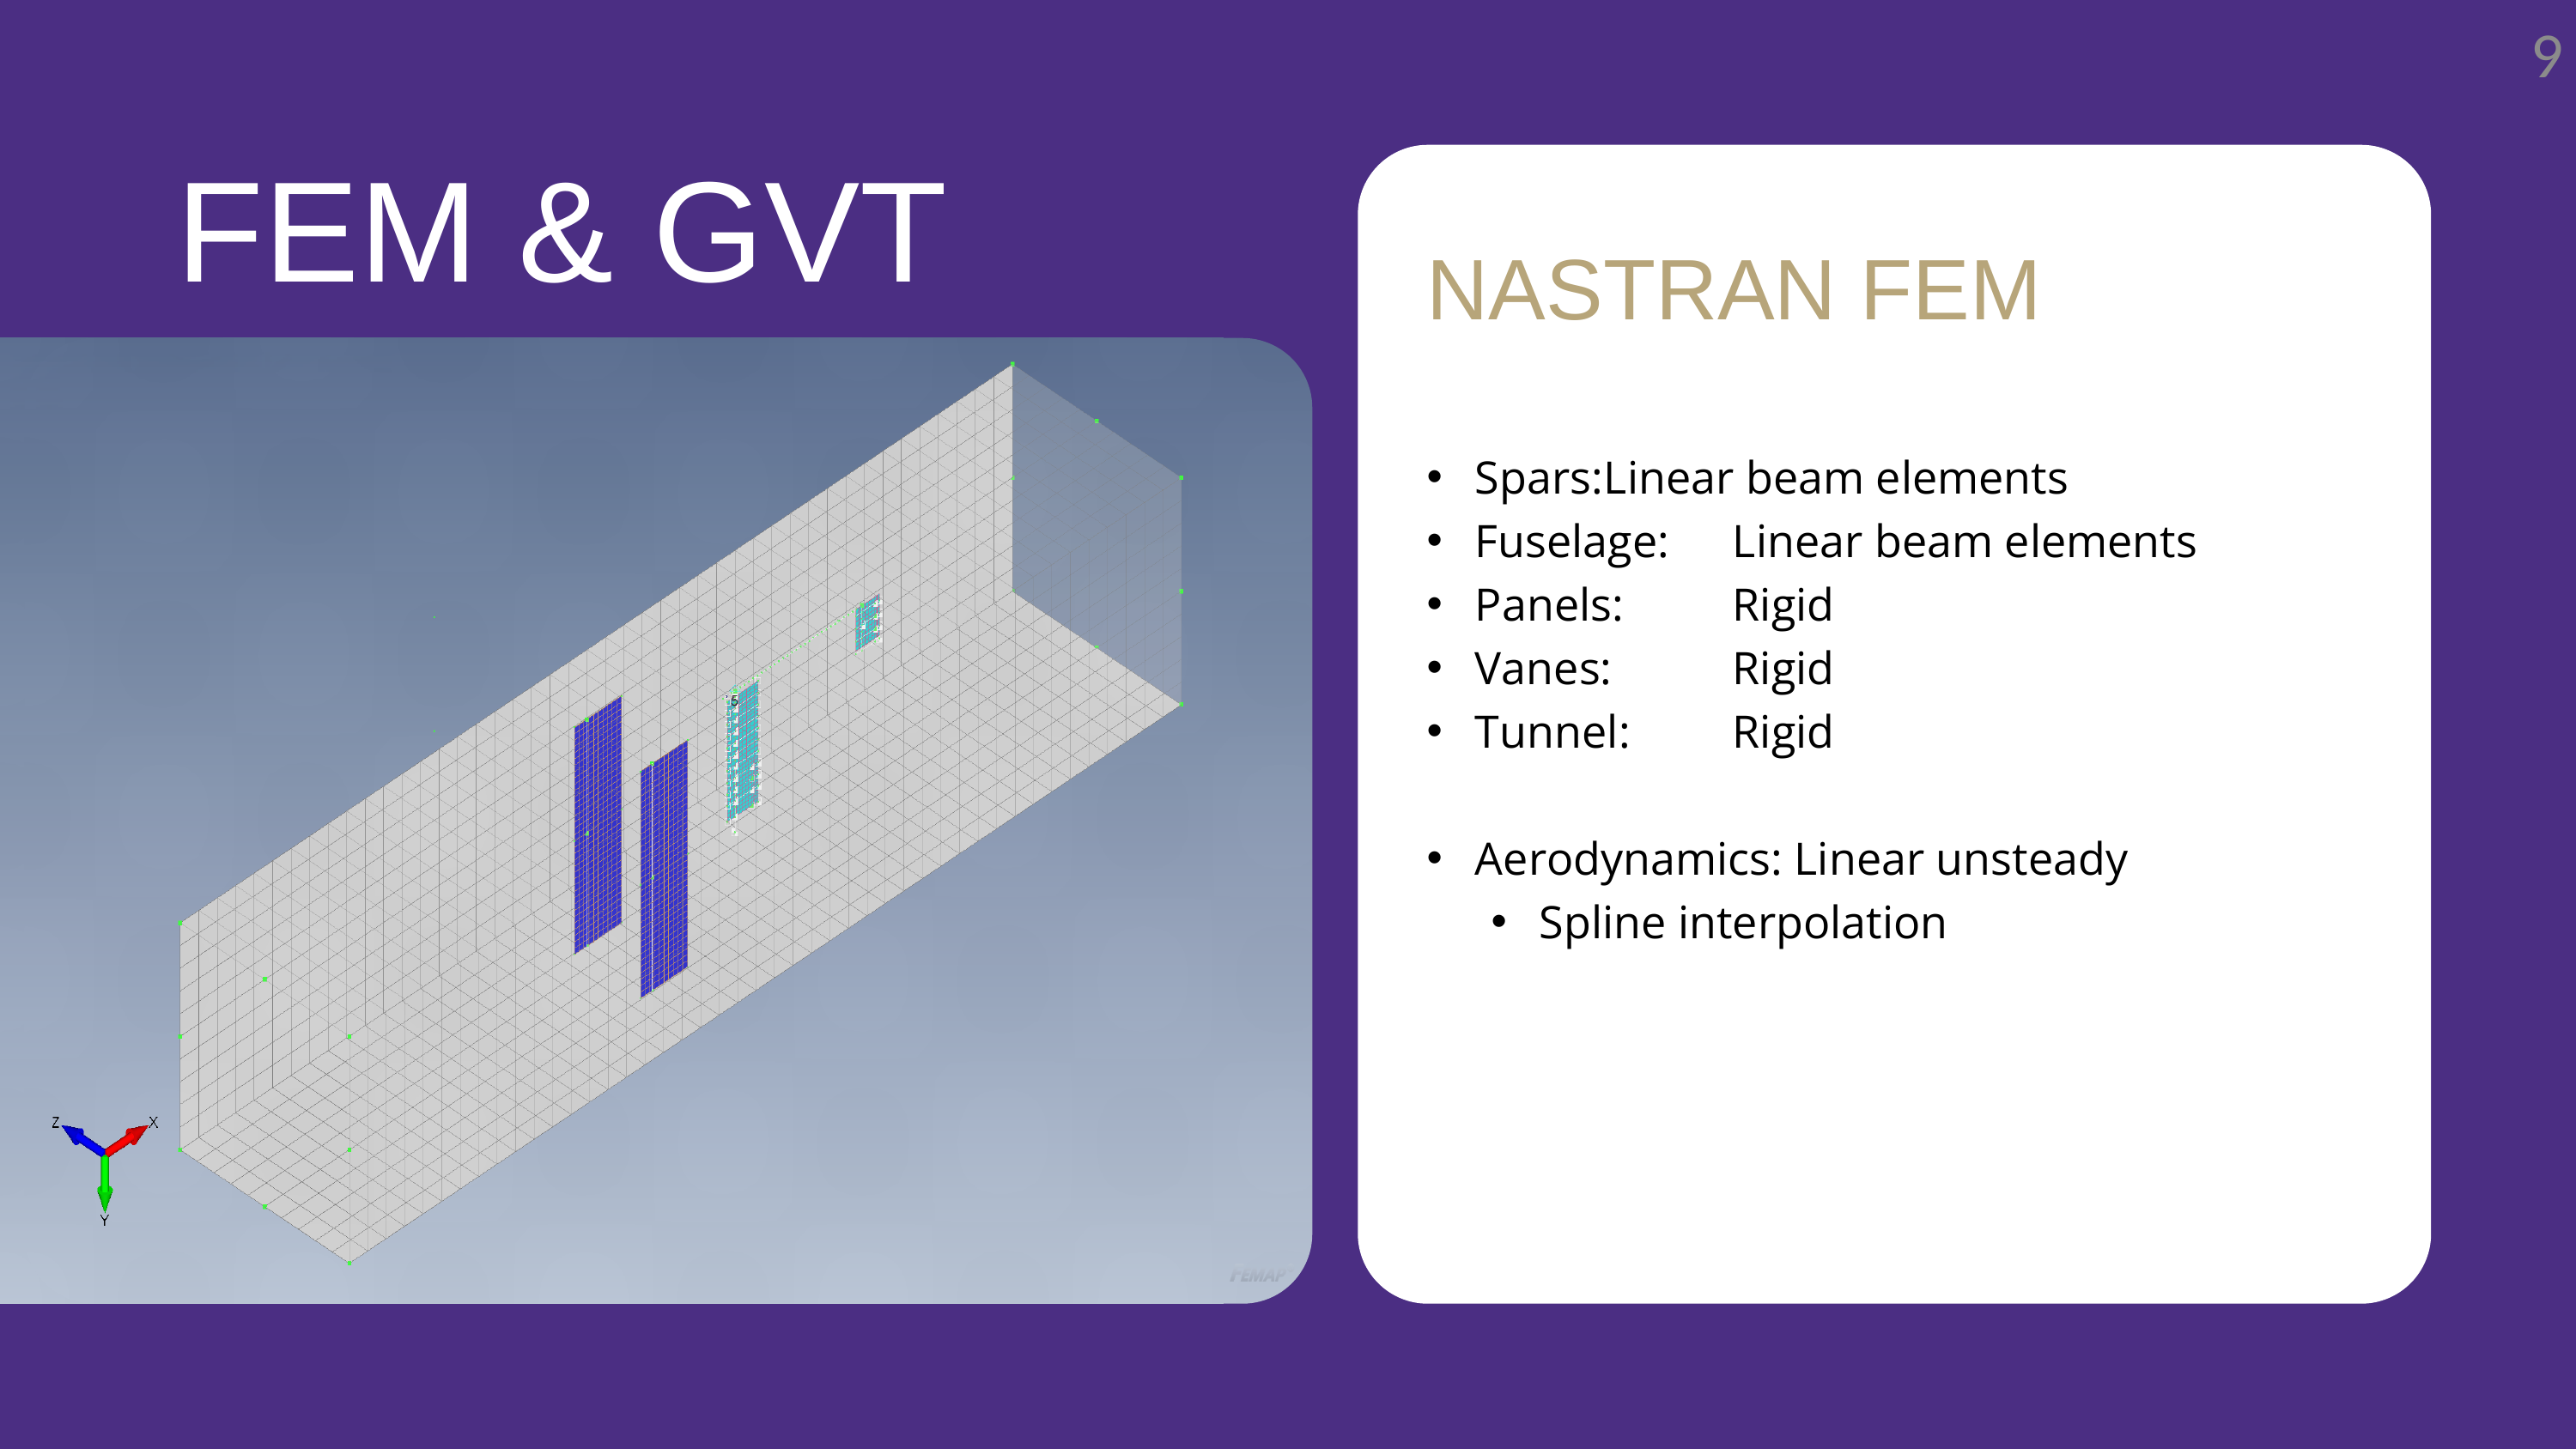

9
FEM & GVT

NASTRAN FEM
Spars:	Linear beam elements
Fuselage:	Linear beam elements
Panels:	Rigid
Vanes:	Rigid
Tunnel:	Rigid

Aerodynamics: Linear unsteady
Spline interpolation